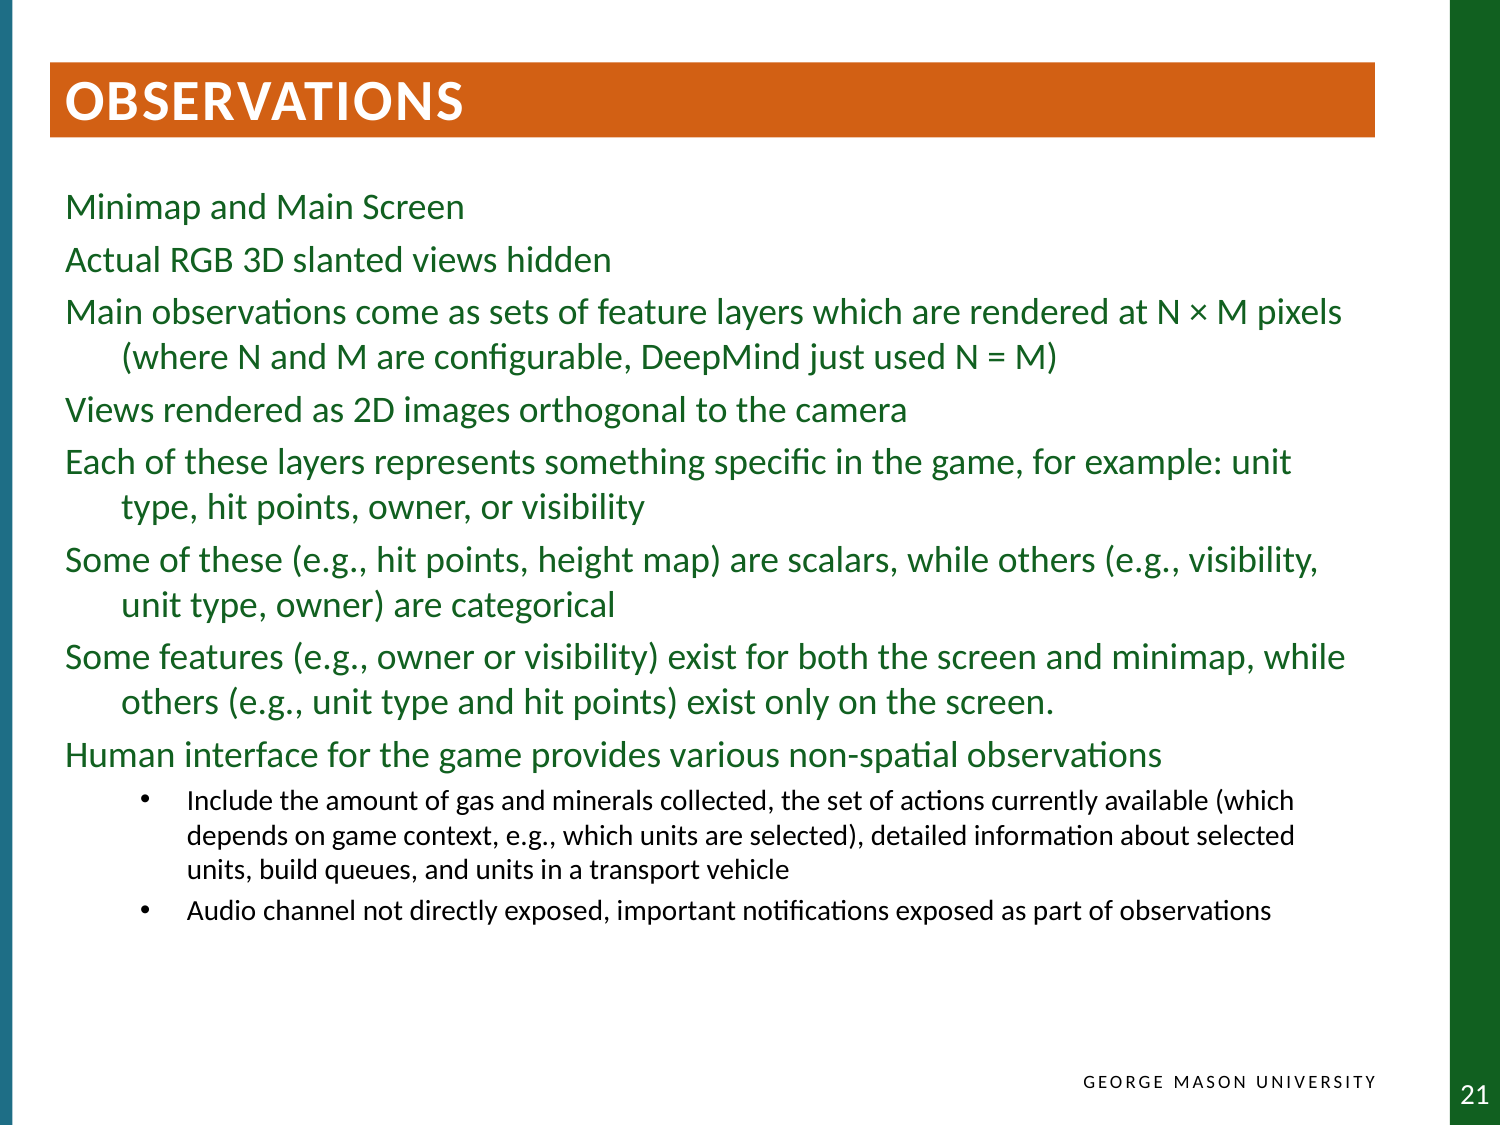

Observations
Minimap and Main Screen
Actual RGB 3D slanted views hidden
Main observations come as sets of feature layers which are rendered at N × M pixels (where N and M are configurable, DeepMind just used N = M)
Views rendered as 2D images orthogonal to the camera
Each of these layers represents something specific in the game, for example: unit type, hit points, owner, or visibility
Some of these (e.g., hit points, height map) are scalars, while others (e.g., visibility, unit type, owner) are categorical
Some features (e.g., owner or visibility) exist for both the screen and minimap, while others (e.g., unit type and hit points) exist only on the screen.
Human interface for the game provides various non-spatial observations
Include the amount of gas and minerals collected, the set of actions currently available (which depends on game context, e.g., which units are selected), detailed information about selected units, build queues, and units in a transport vehicle
Audio channel not directly exposed, important notifications exposed as part of observations